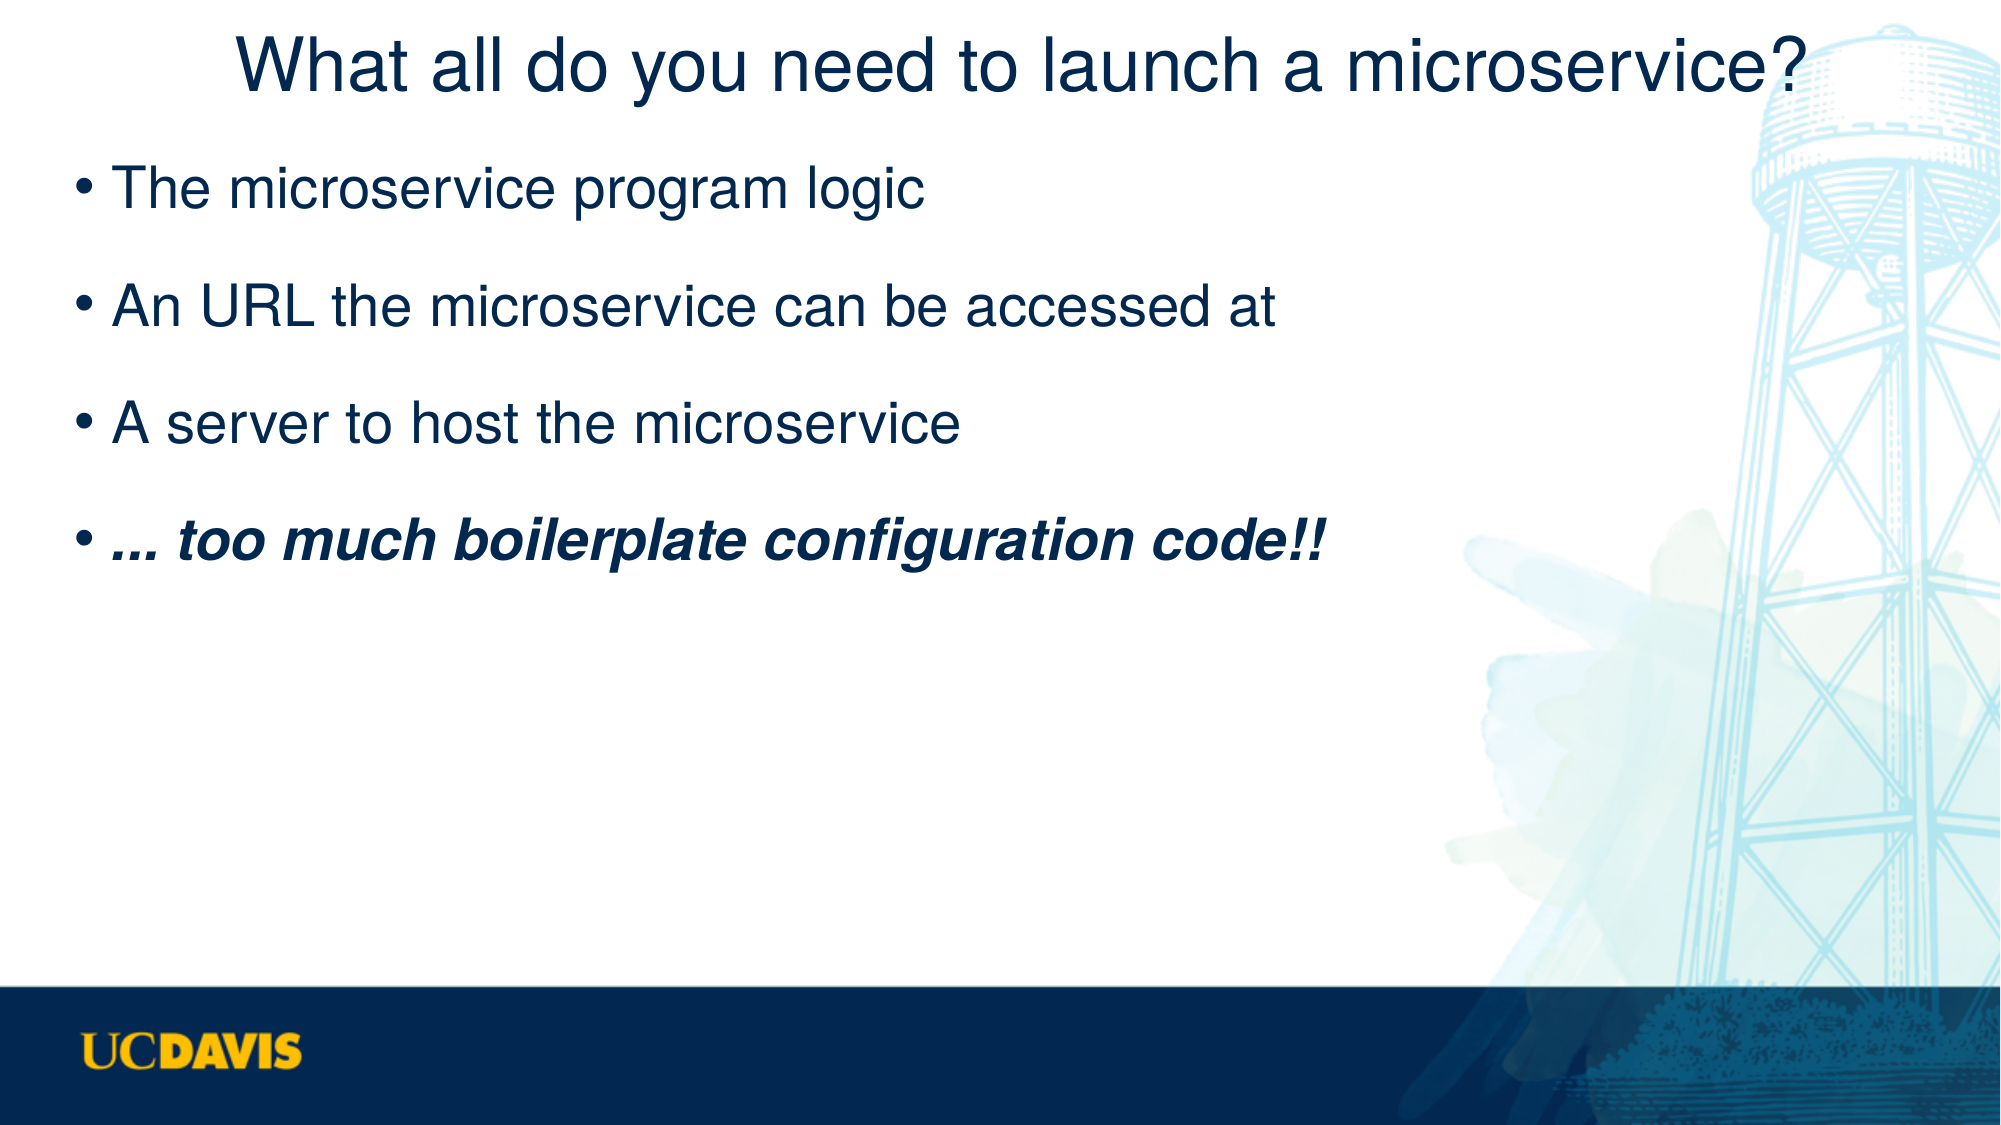

# What all do you need to launch a microservice?
The microservice program logic
An URL the microservice can be accessed at
A server to host the microservice
... too much boilerplate configuration code!!